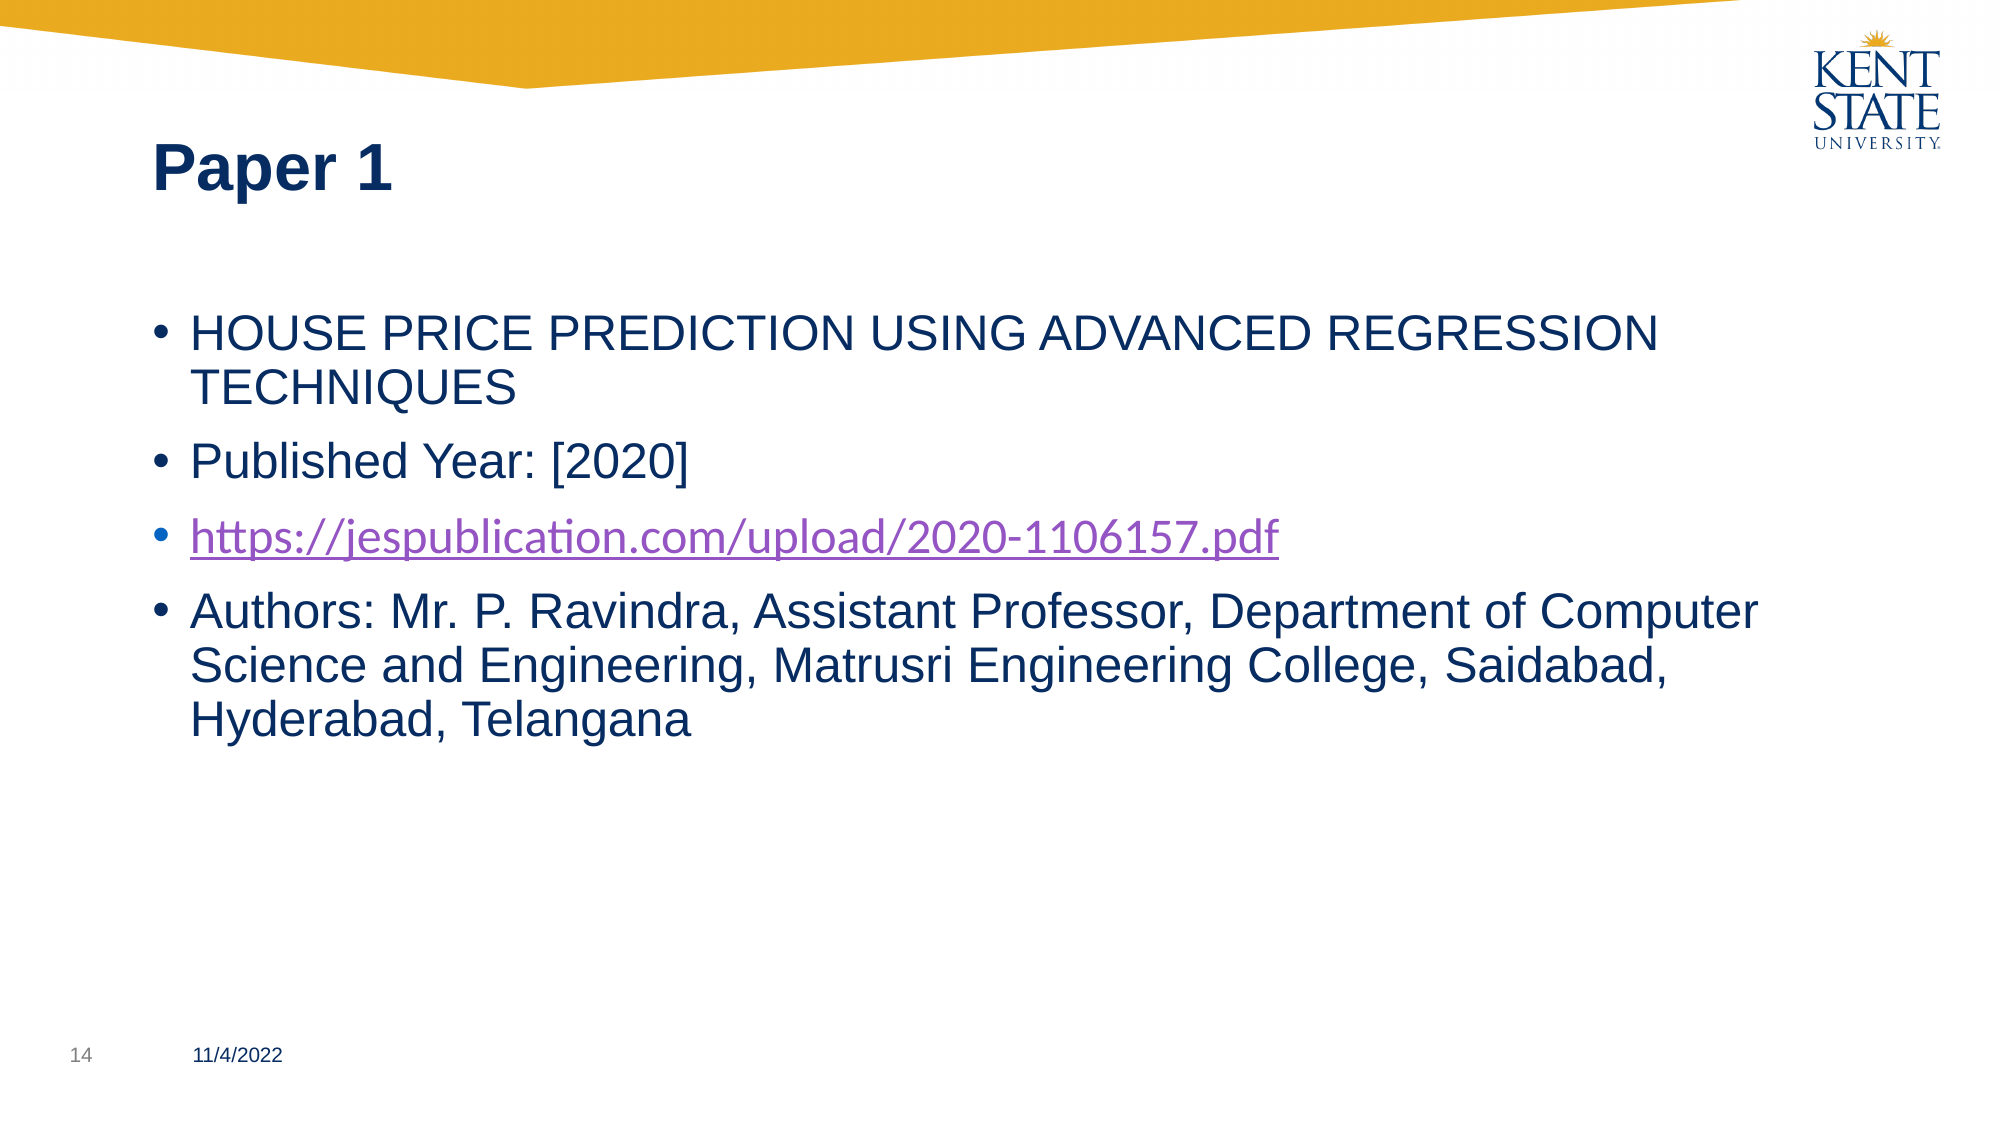

# Paper 1
HOUSE PRICE PREDICTION USING ADVANCED REGRESSION TECHNIQUES
Published Year: [2020]
https://jespublication.com/upload/2020-1106157.pdf
Authors: Mr. P. Ravindra, Assistant Professor, Department of Computer Science and Engineering, Matrusri Engineering College, Saidabad, Hyderabad, Telangana
11/4/2022